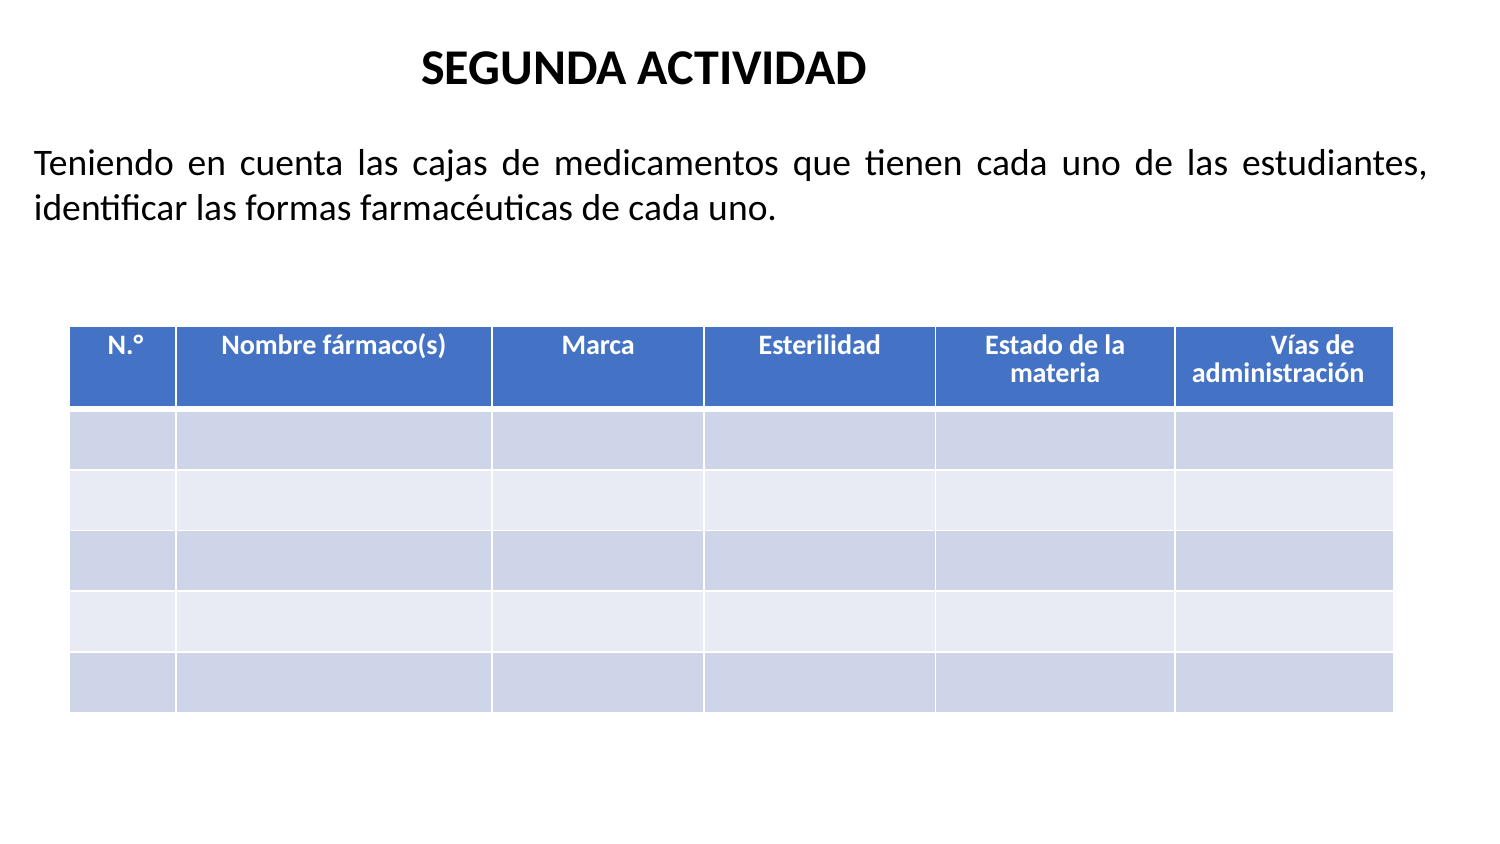

SEGUNDA ACTIVIDAD
Teniendo en cuenta las cajas de medicamentos que tienen cada uno de las estudiantes, identificar las formas farmacéuticas de cada uno.
| N.° | Nombre fármaco(s) | Marca | Esterilidad | Estado de la materia | Vías de administración |
| --- | --- | --- | --- | --- | --- |
|  |  |  |  |  |  |
|  |  |  |  |  |  |
|  |  |  |  |  |  |
|  |  |  |  |  |  |
|  |  |  |  |  |  |